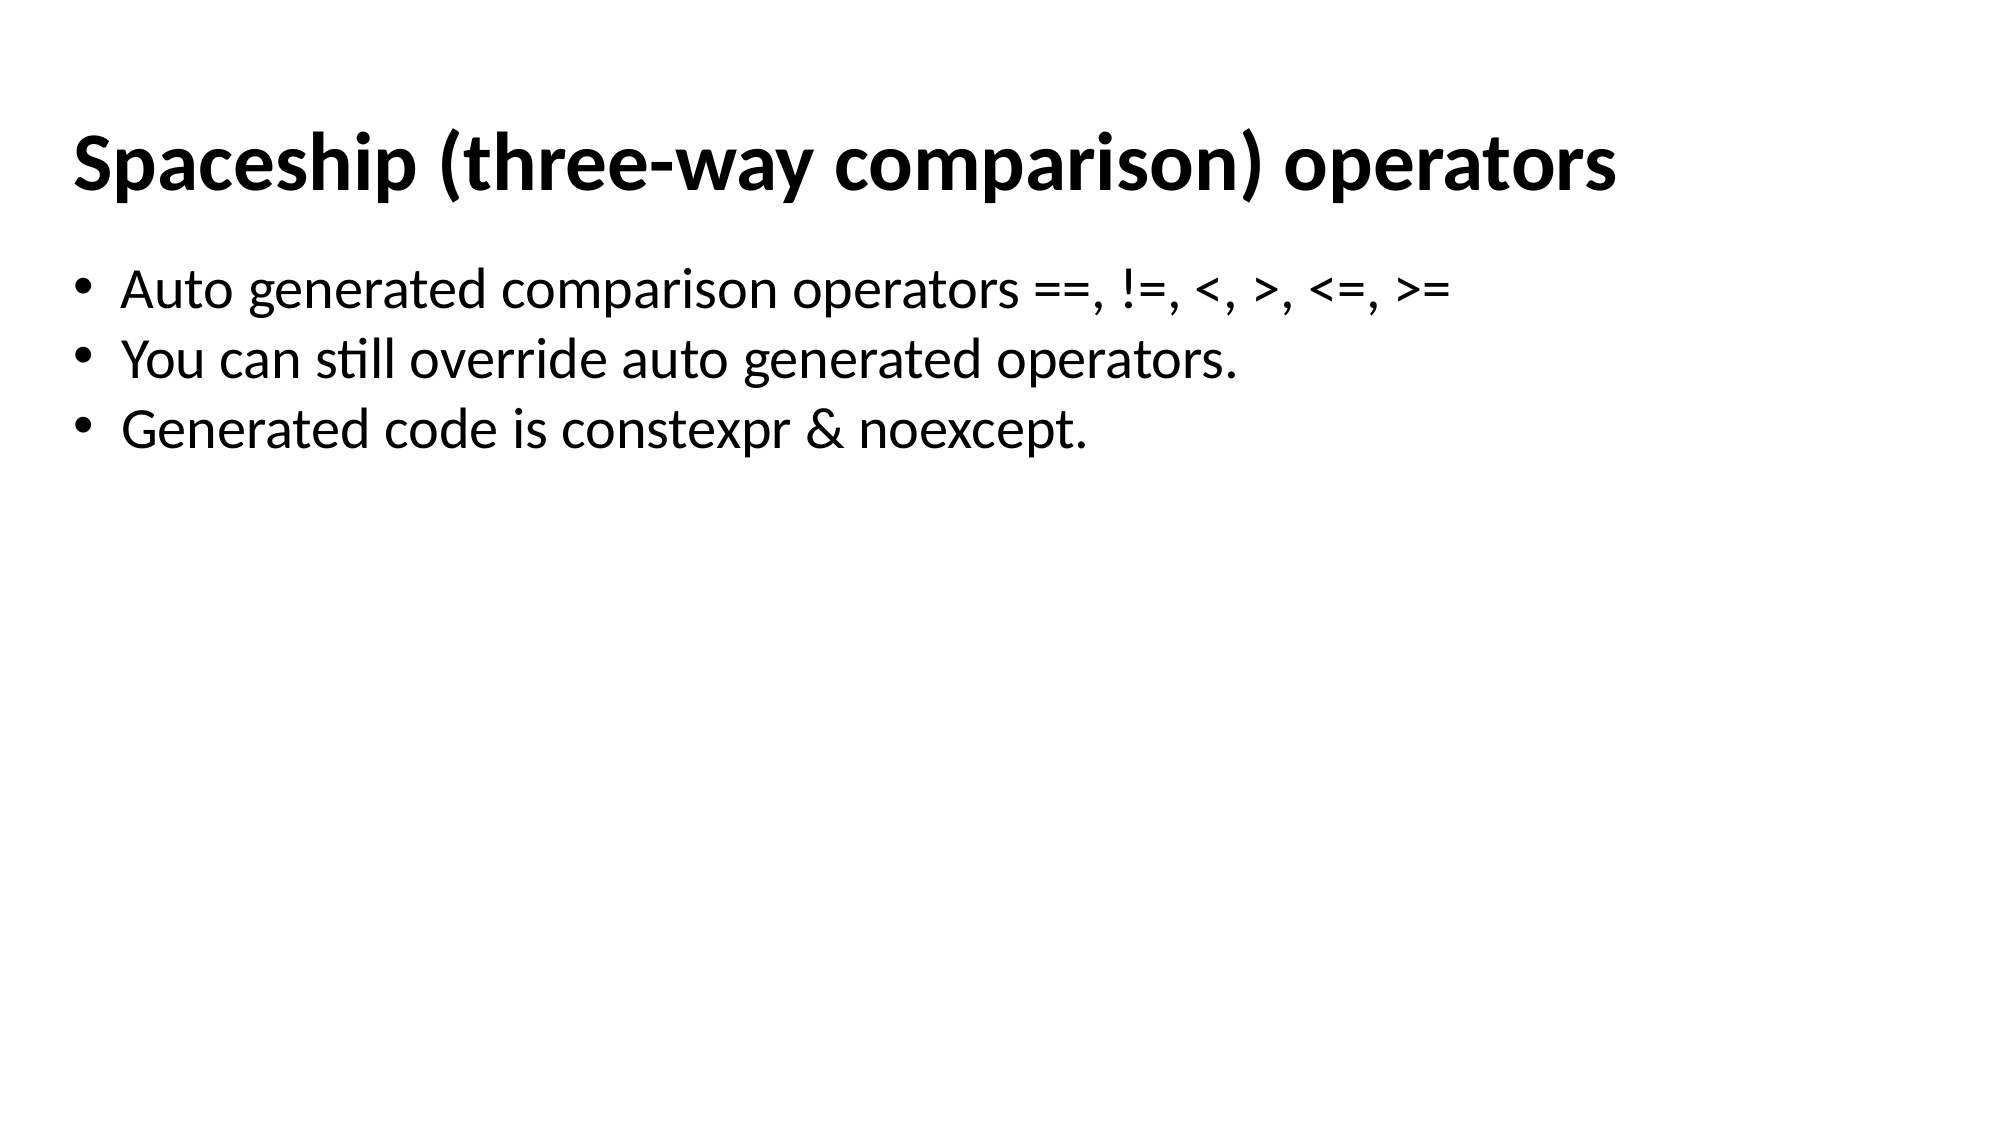

Spaceship (three-way comparison) operators
Auto generated comparison operators ==, !=, <, >, <=, >=
You can still override auto generated operators.
Generated code is constexpr & noexcept.